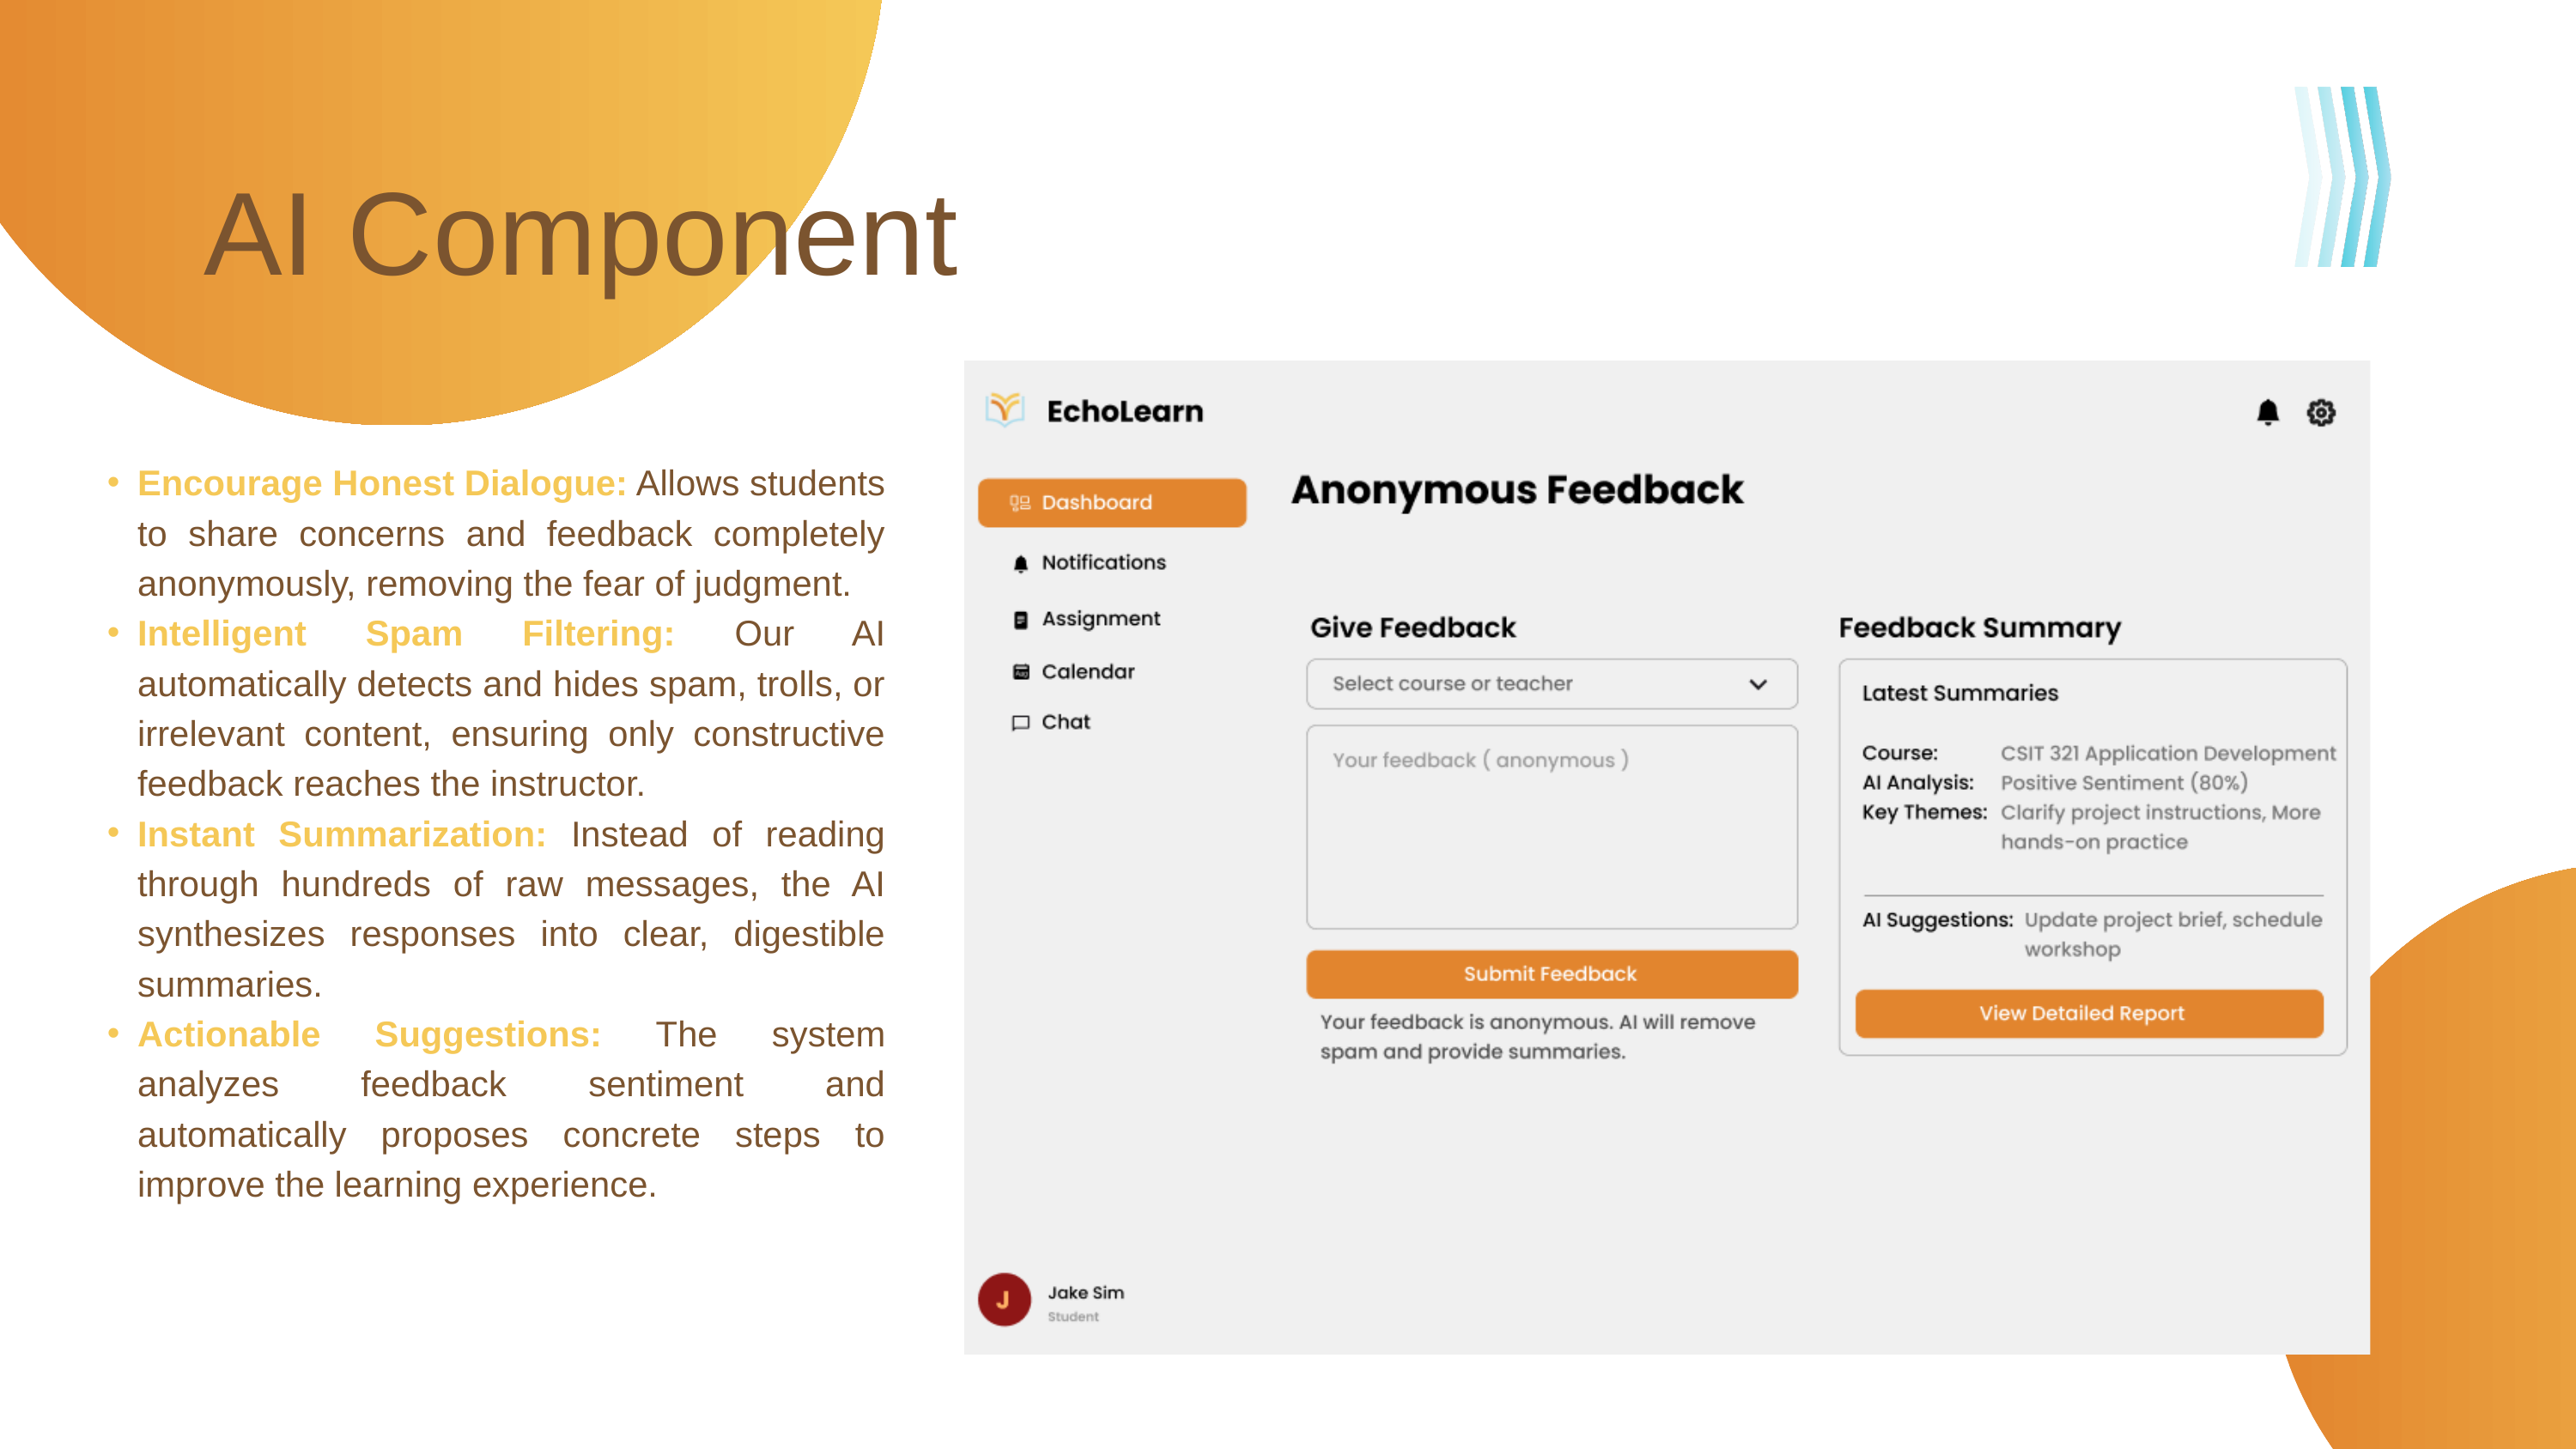

AI Component

Encourage Honest Dialogue: Allows students to share concerns and feedback completely anonymously, removing the fear of judgment.
Intelligent Spam Filtering: Our AI automatically detects and hides spam, trolls, or irrelevant content, ensuring only constructive feedback reaches the instructor.
Instant Summarization: Instead of reading through hundreds of raw messages, the AI synthesizes responses into clear, digestible summaries.
Actionable Suggestions: The system analyzes feedback sentiment and automatically proposes concrete steps to improve the learning experience.